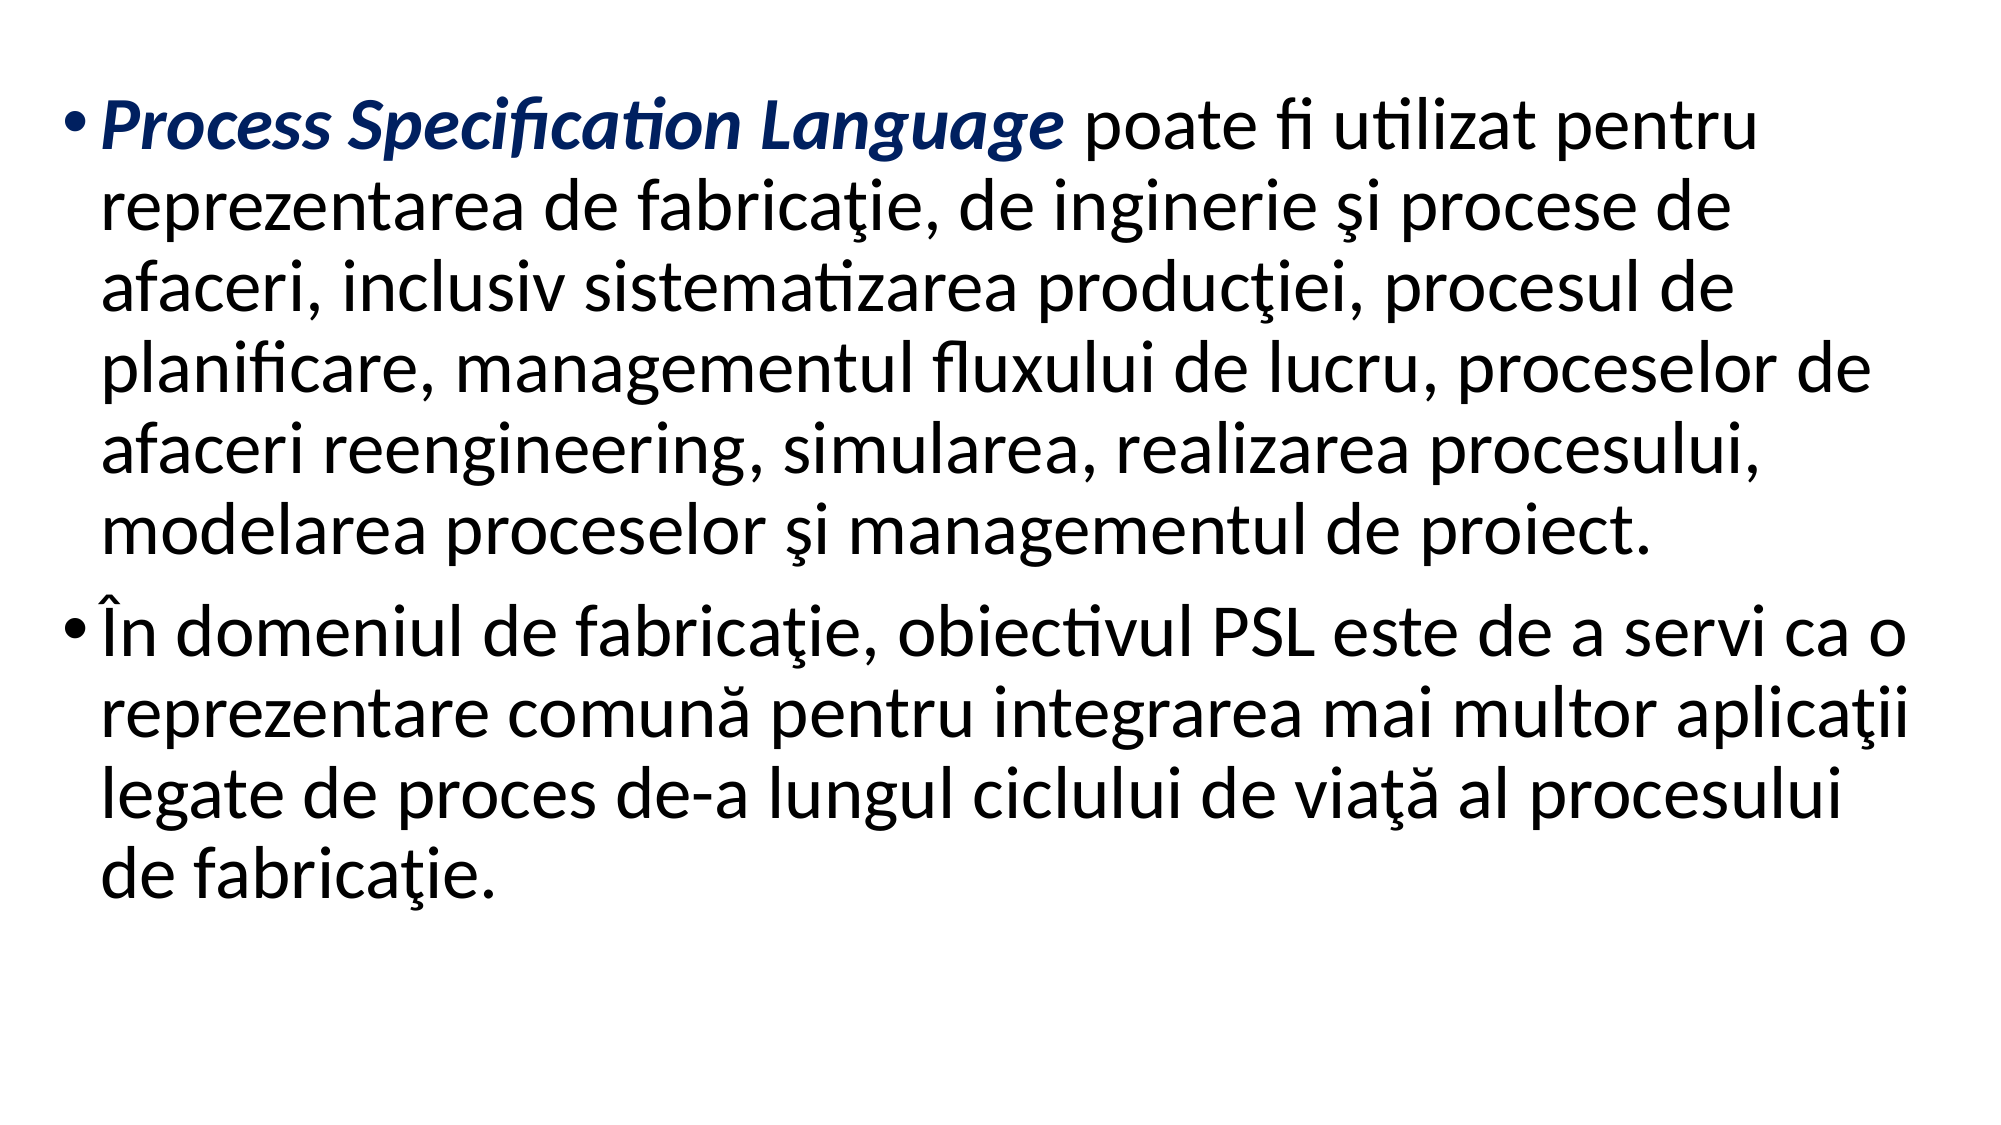

Process Specification Language poate fi utilizat pentru reprezentarea de fabricaţie, de inginerie şi procese de afaceri, inclusiv sistematizarea producţiei, procesul de planificare, managementul fluxului de lucru, proceselor de afaceri reengineering, simularea, realizarea procesului, modelarea proceselor şi managementul de proiect.
În domeniul de fabricaţie, obiectivul PSL este de a servi ca o reprezentare comună pentru integrarea mai multor aplicaţii legate de proces de-a lungul ciclului de viaţă al procesului de fabricaţie.